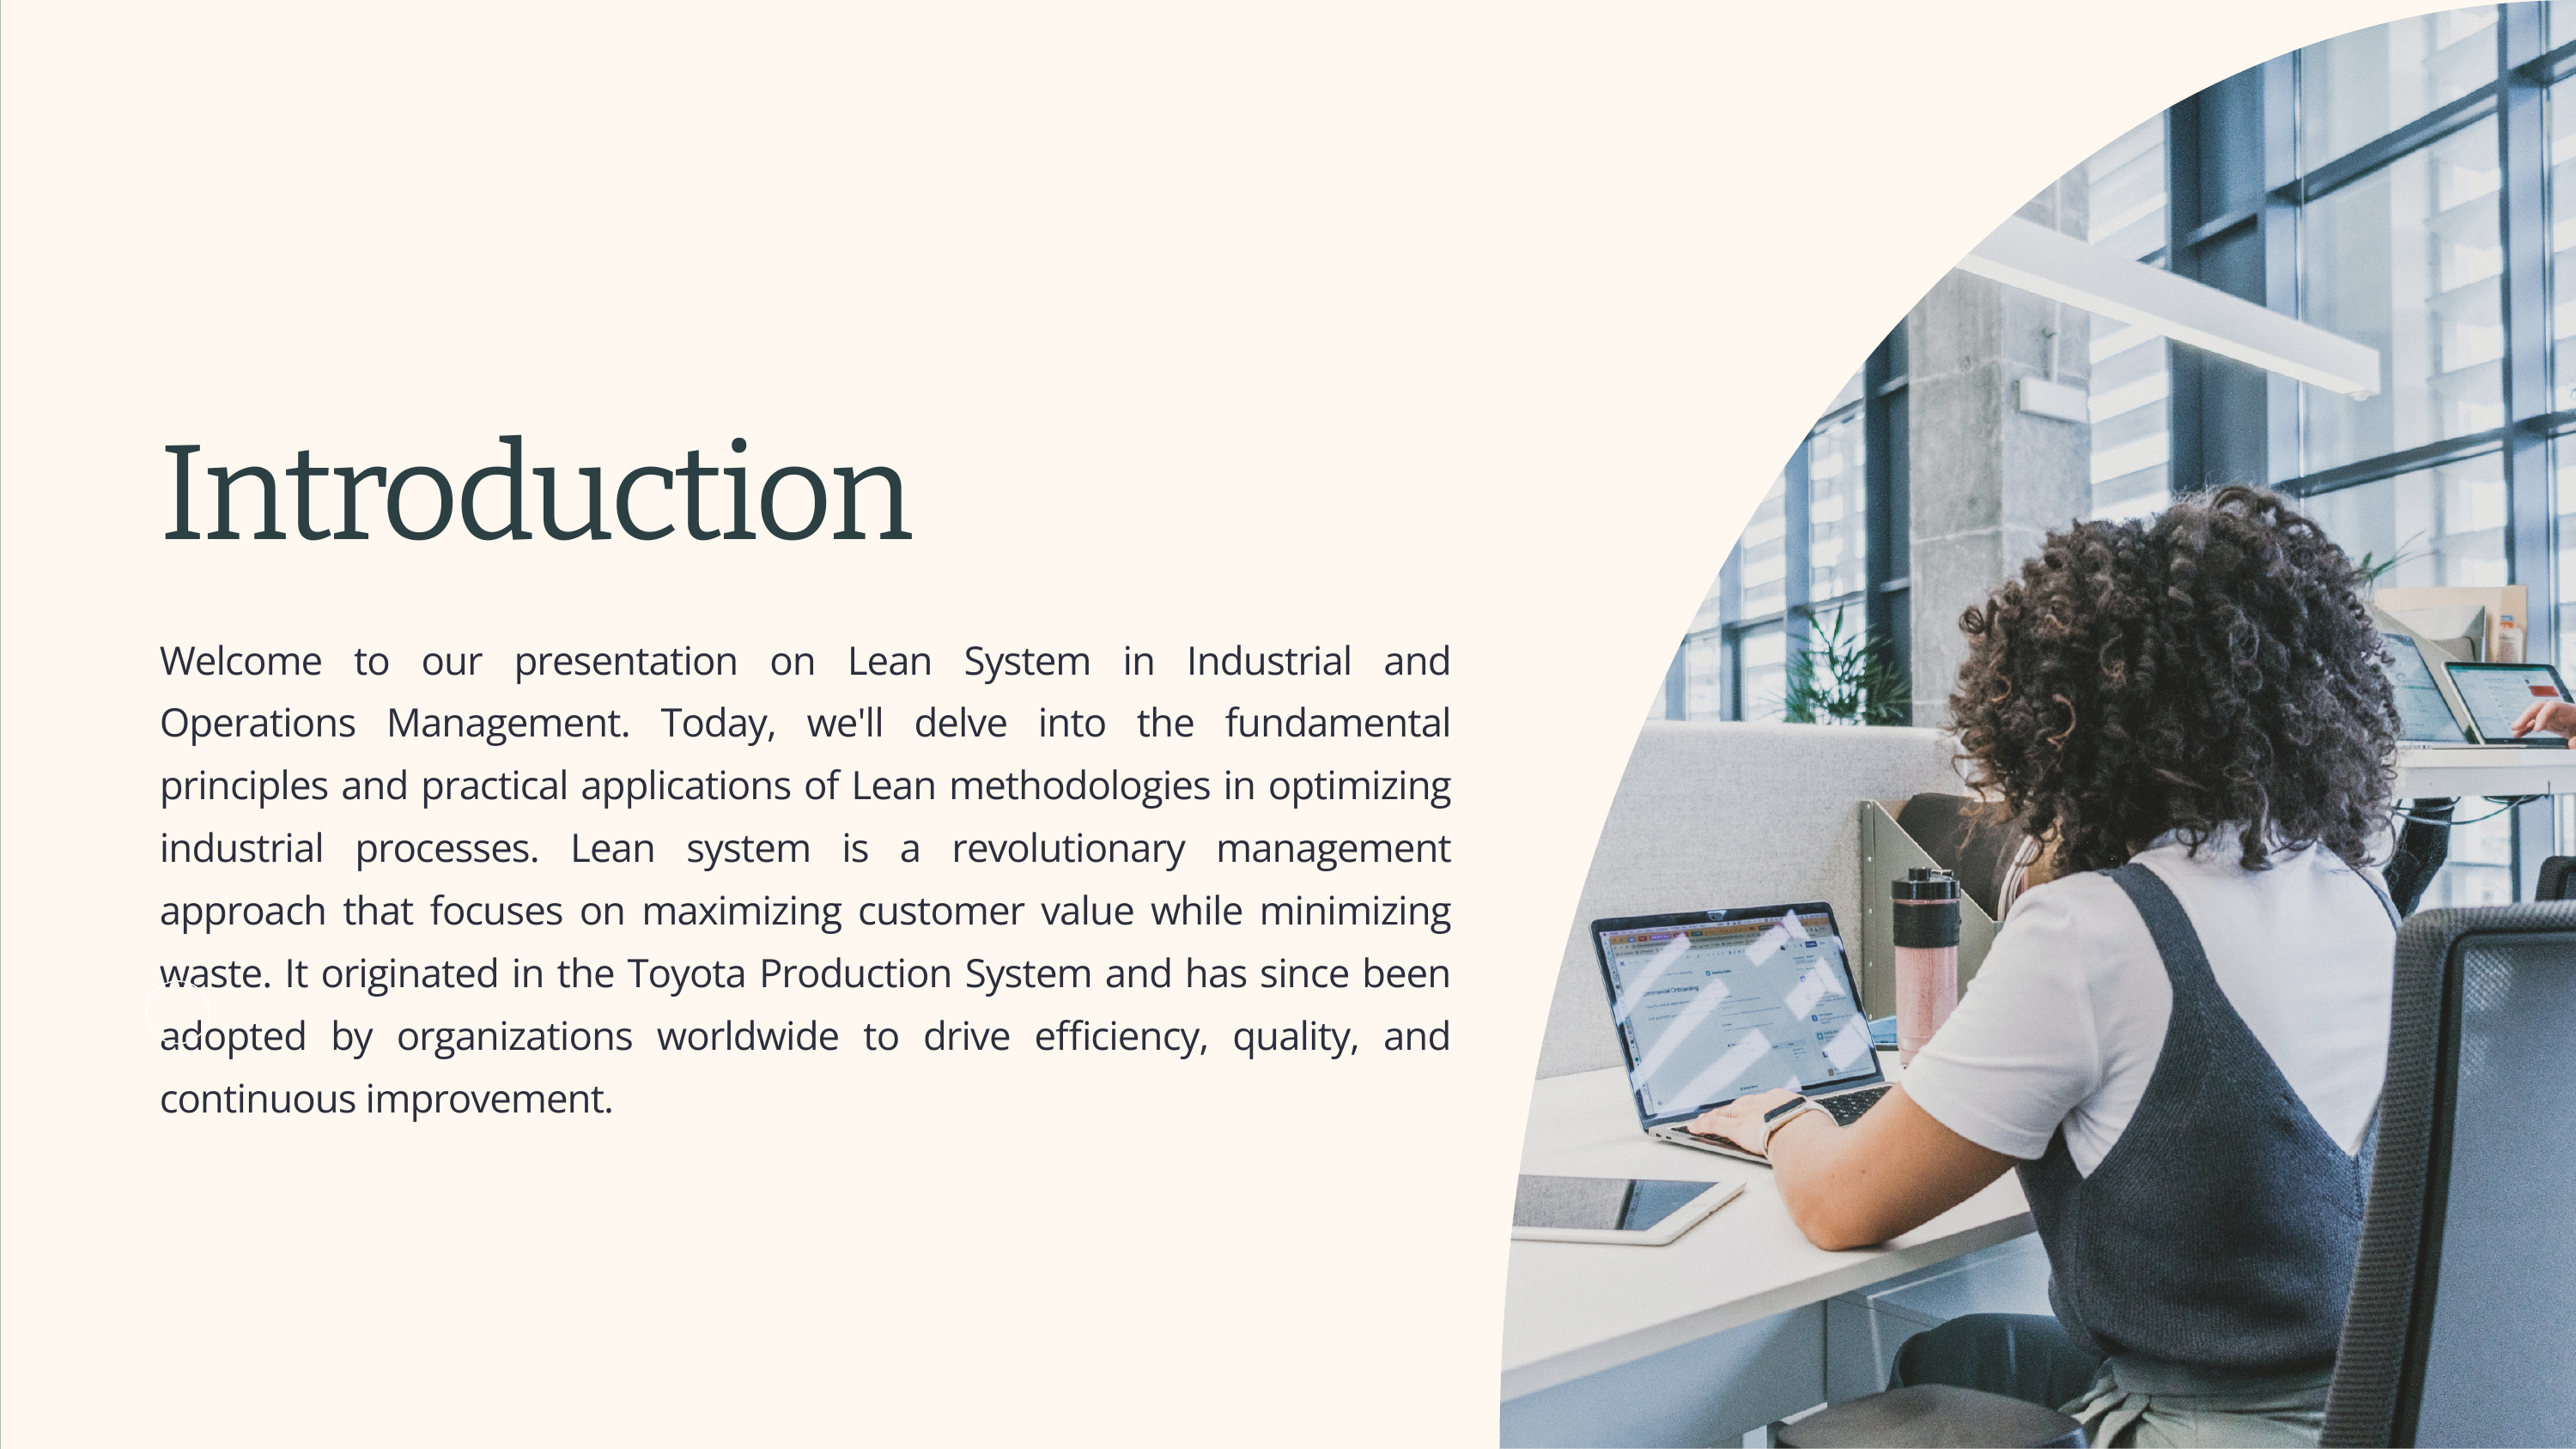

Introduction
Welcome to our presentation on Lean System in Industrial and Operations Management. Today, we'll delve into the fundamental principles and practical applications of Lean methodologies in optimizing industrial processes. Lean system is a revolutionary management approach that focuses on maximizing customer value while minimizing waste. It originated in the Toyota Production System and has since been adopted by organizations worldwide to drive efficiency, quality, and continuous improvement.